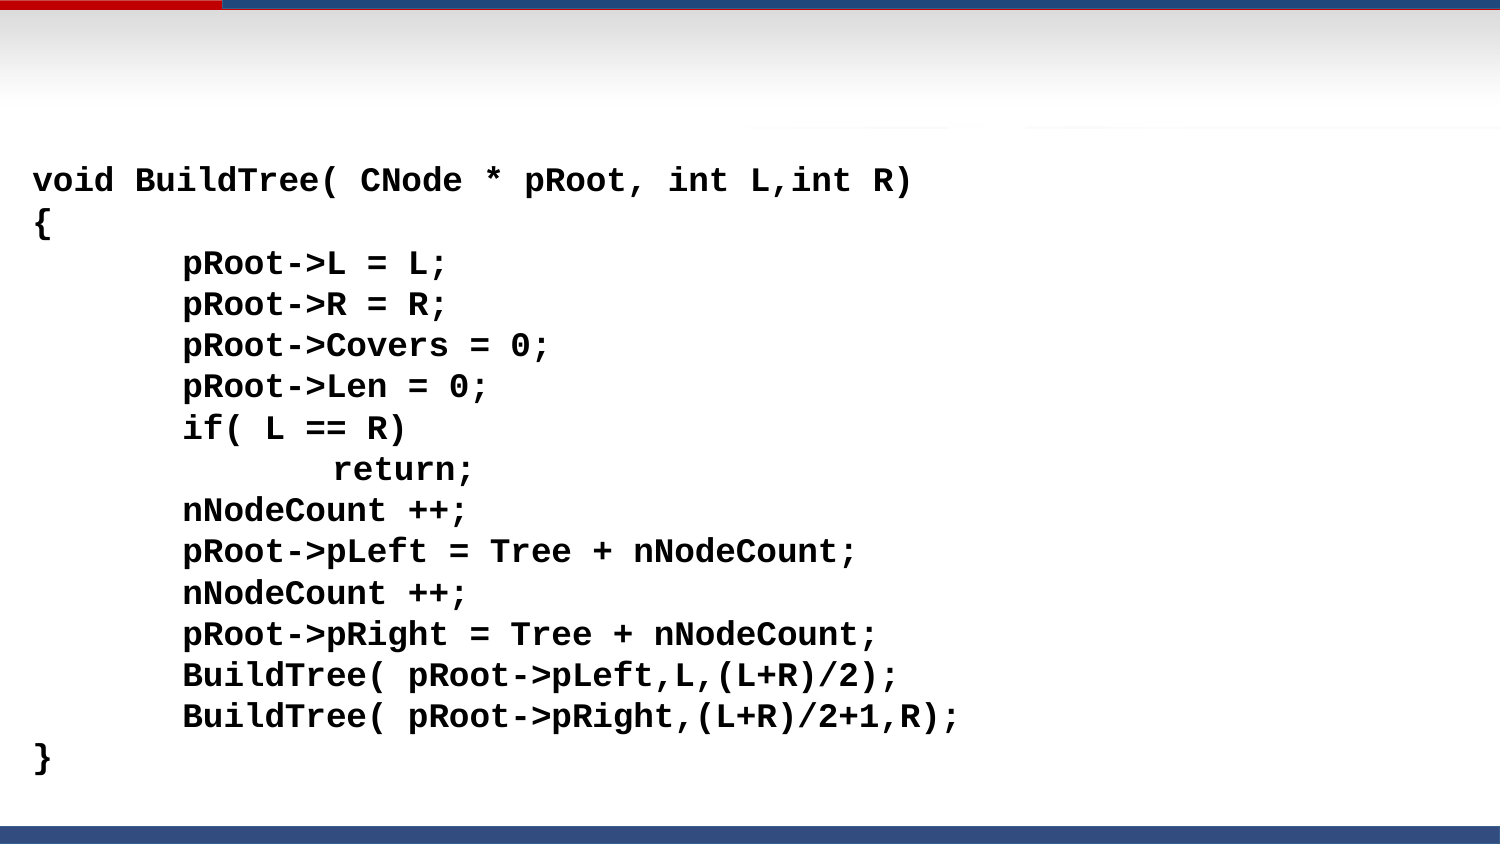

void BuildTree( CNode * pRoot, int L,int R)
{
	pRoot->L = L;
	pRoot->R = R;
	pRoot->Covers = 0;
	pRoot->Len = 0;
	if( L == R)
		return;
	nNodeCount ++;
	pRoot->pLeft = Tree + nNodeCount;
	nNodeCount ++;
	pRoot->pRight = Tree + nNodeCount;
	BuildTree( pRoot->pLeft,L,(L+R)/2);
	BuildTree( pRoot->pRight,(L+R)/2+1,R);
}